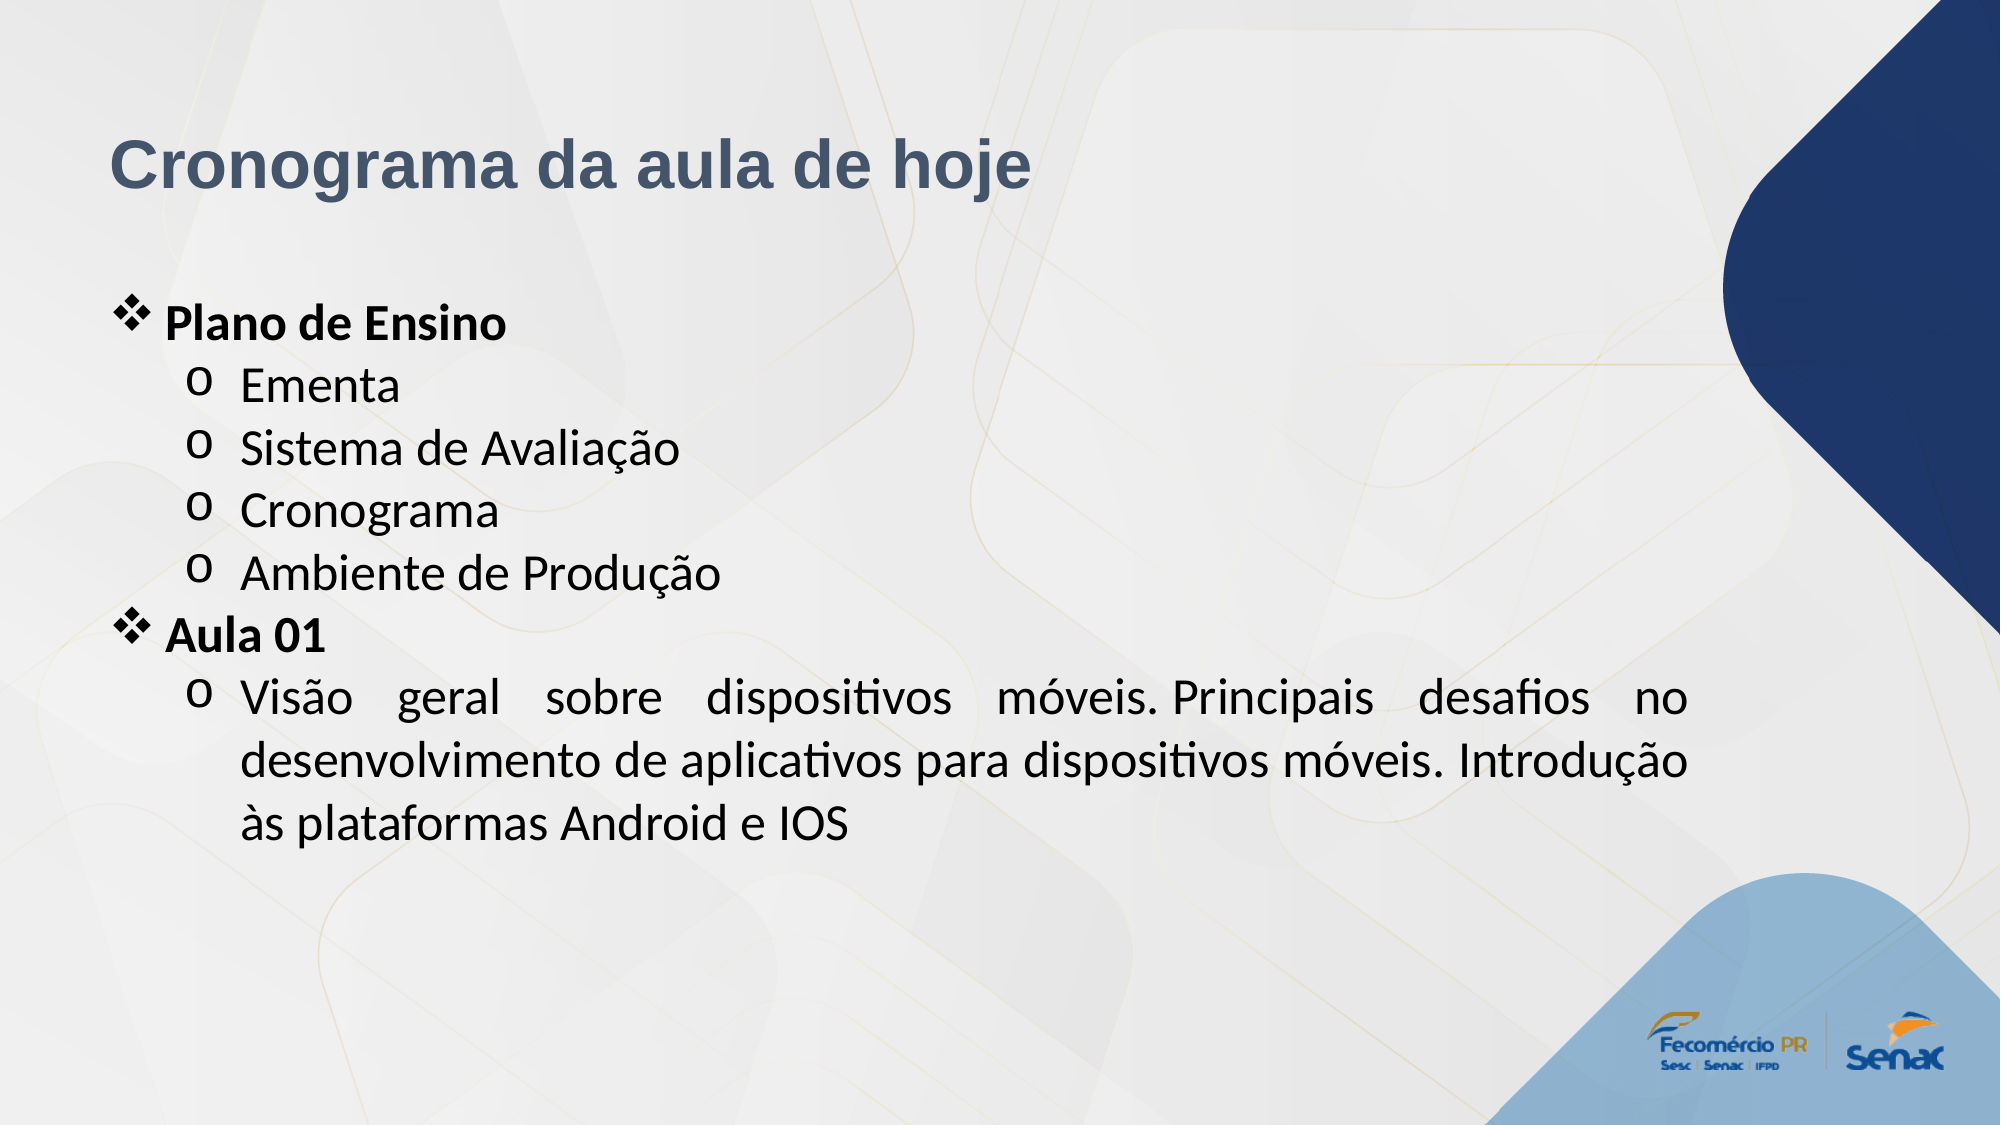

Cronograma da aula de hoje
Plano de Ensino
Ementa
Sistema de Avaliação
Cronograma
Ambiente de Produção
Aula 01
Visão geral sobre dispositivos móveis. Principais desafios no desenvolvimento de aplicativos para dispositivos móveis. Introdução às plataformas Android e IOS